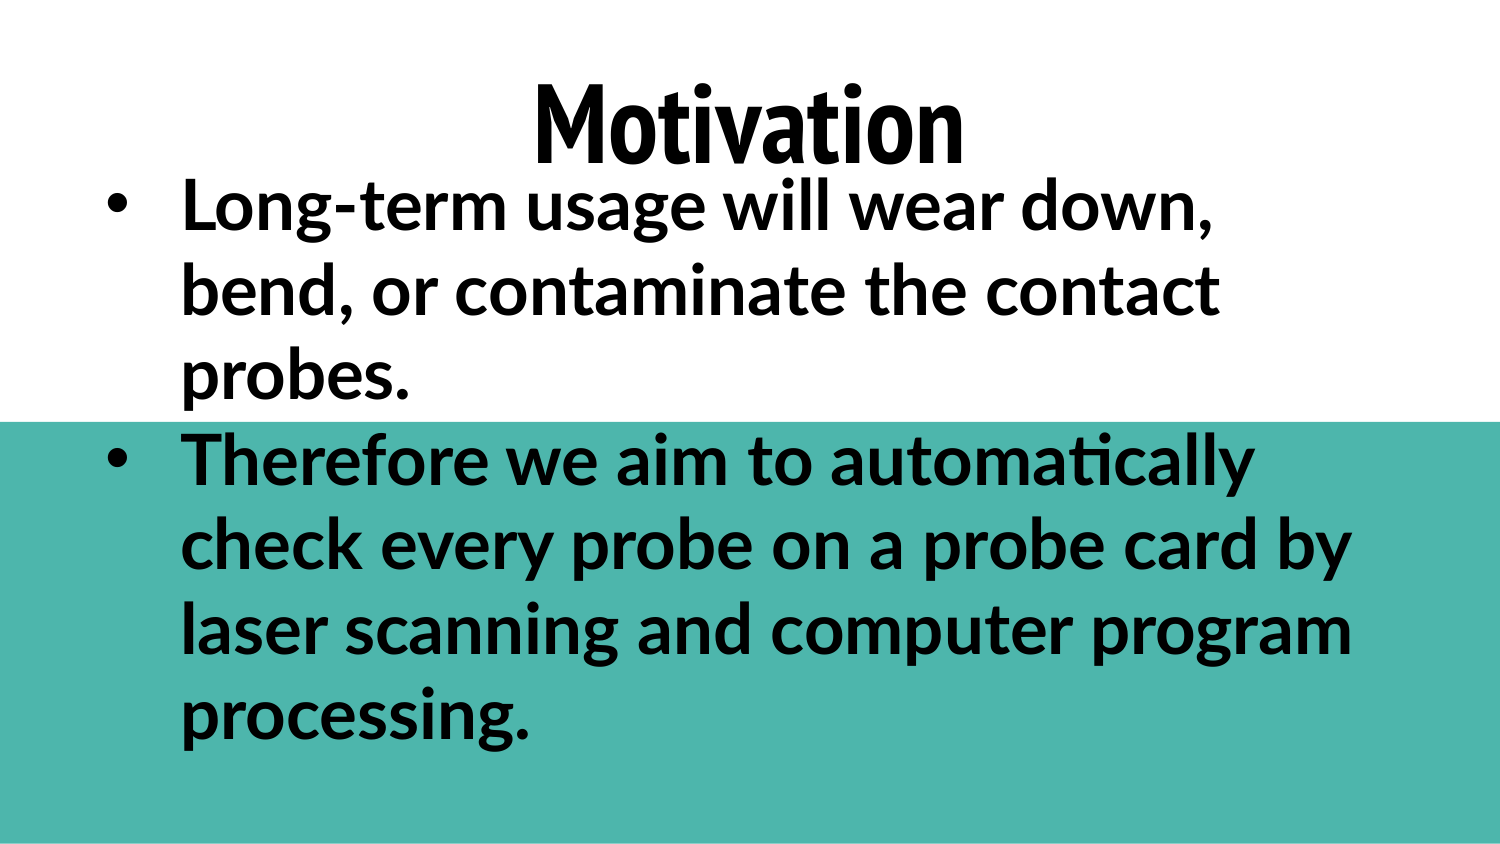

# Motivation
Long-term usage will wear down, bend, or contaminate the contact probes.
Therefore we aim to automatically check every probe on a probe card by laser scanning and computer program processing.